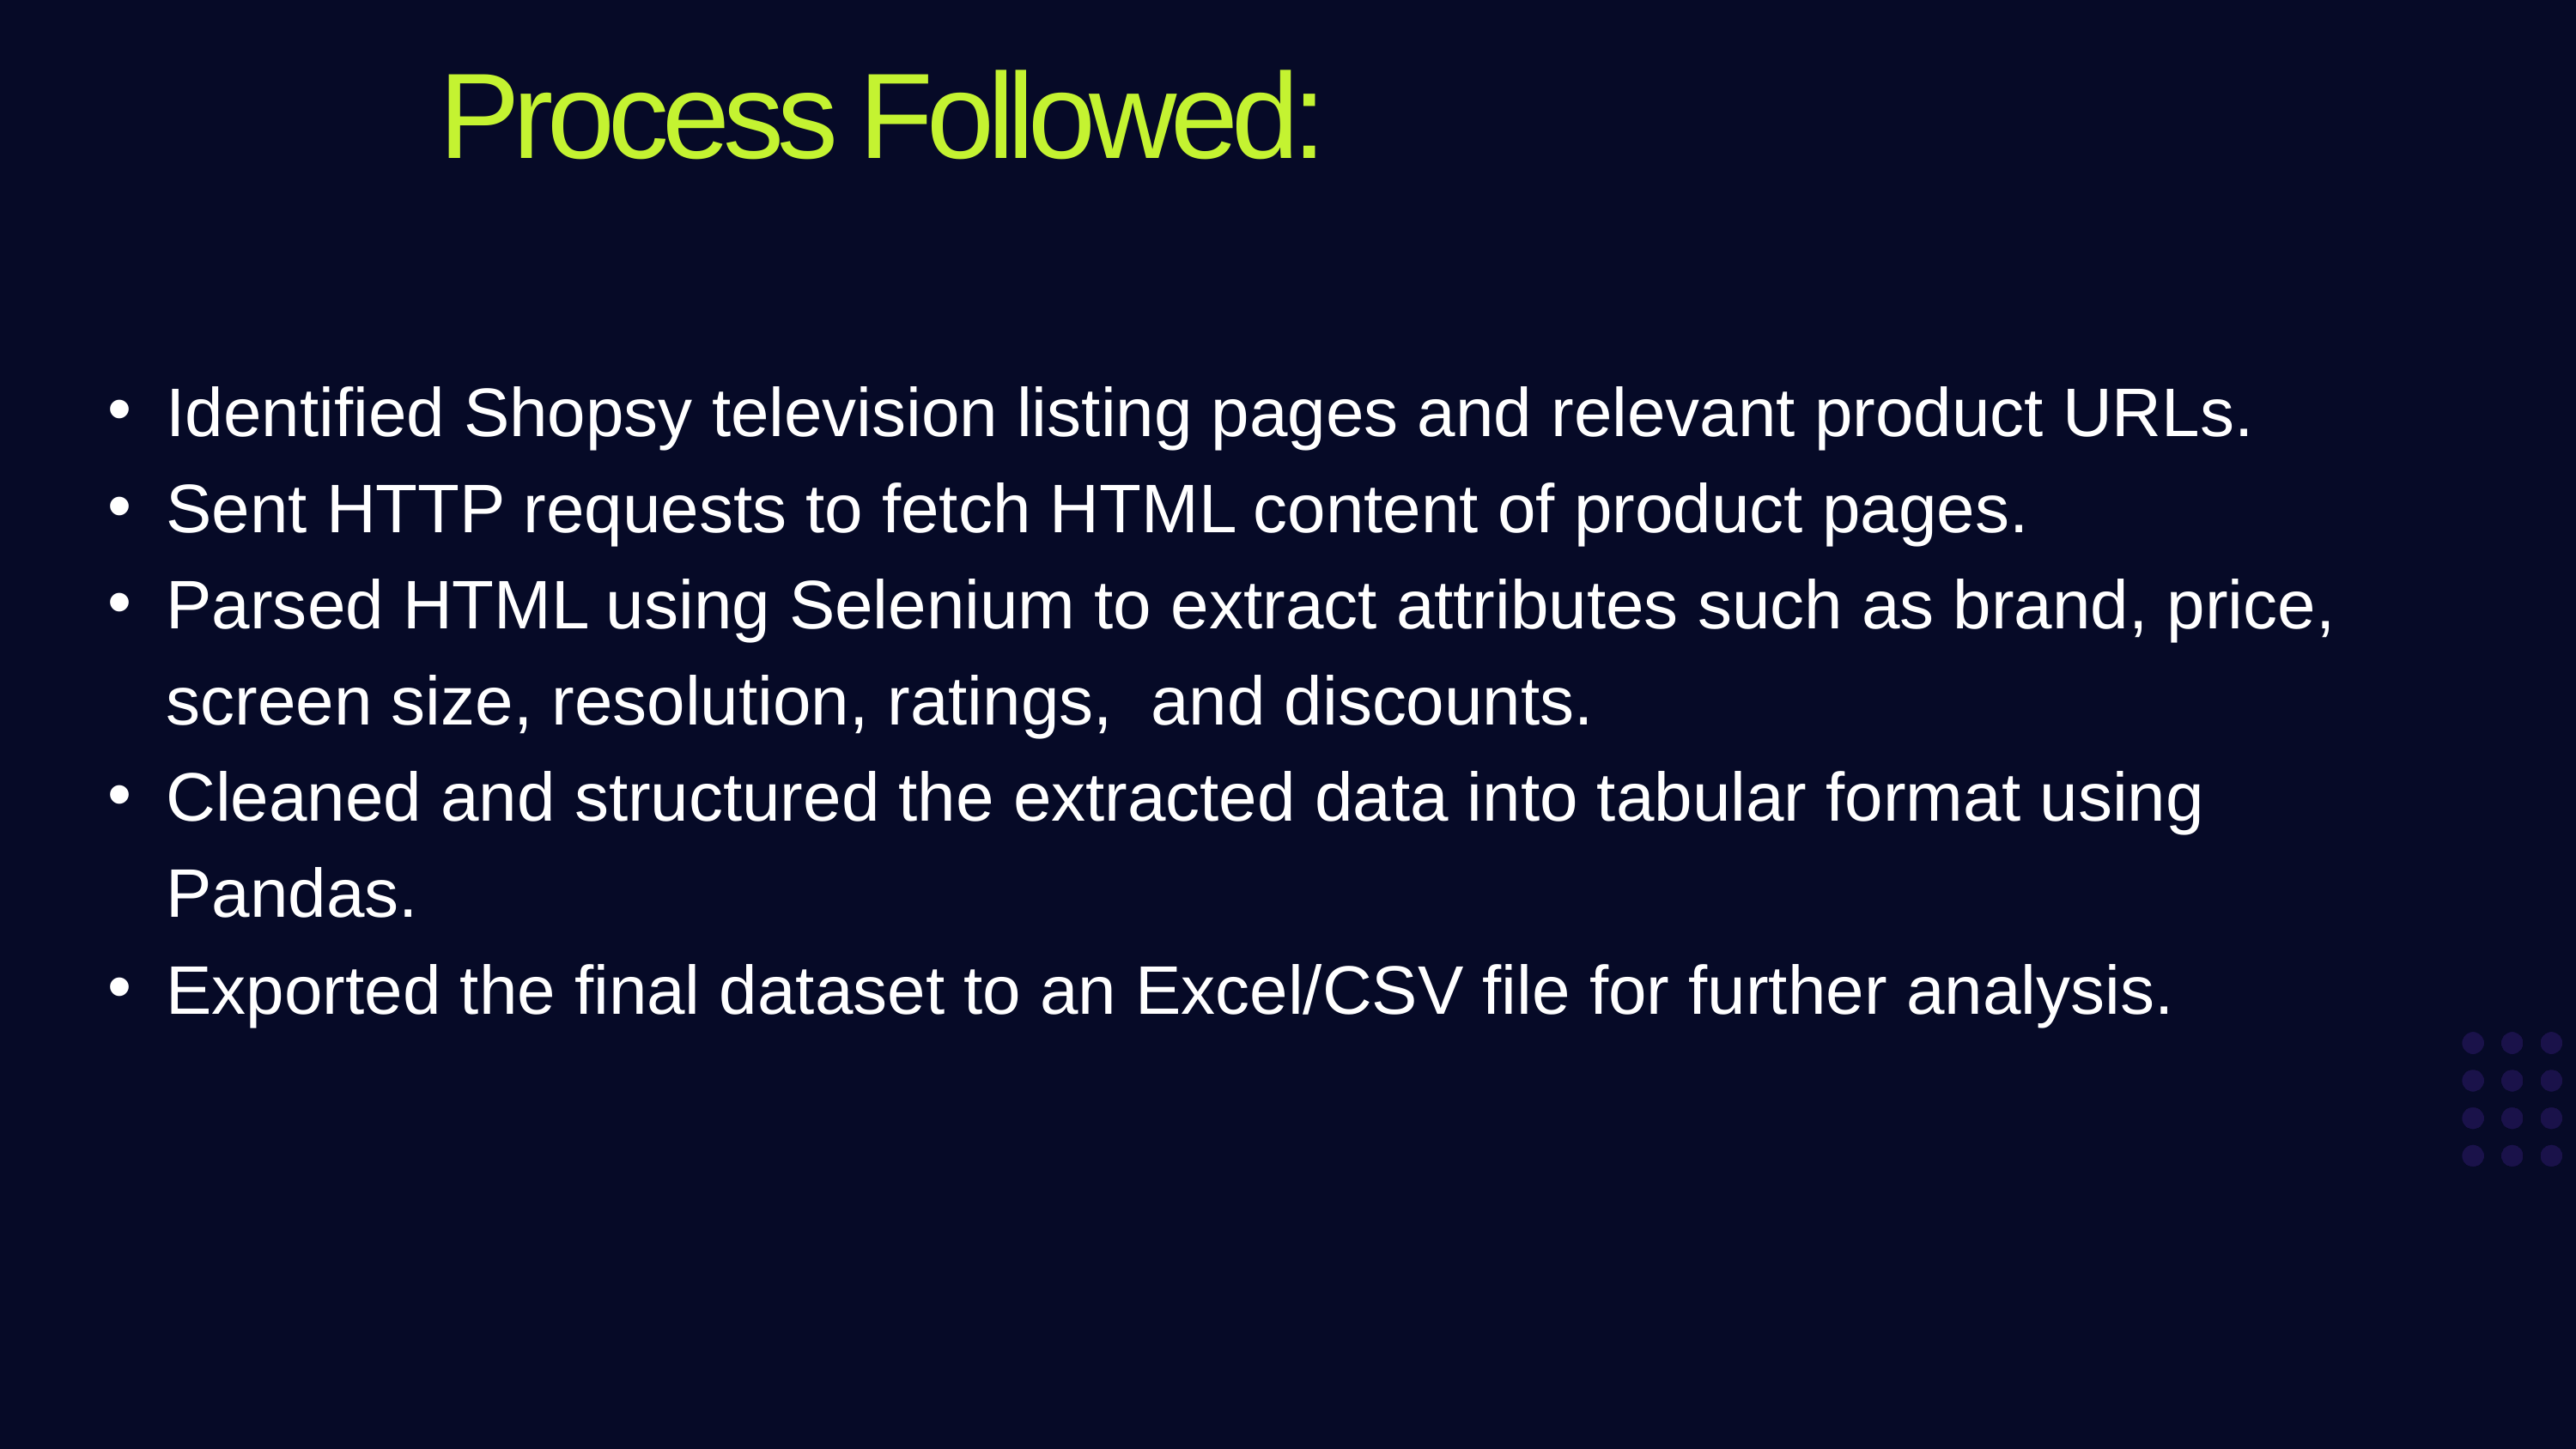

Process Followed:
Identified Shopsy television listing pages and relevant product URLs.
Sent HTTP requests to fetch HTML content of product pages.
Parsed HTML using Selenium to extract attributes such as brand, price, screen size, resolution, ratings,  and discounts.
Cleaned and structured the extracted data into tabular format using Pandas.
Exported the final dataset to an Excel/CSV file for further analysis.